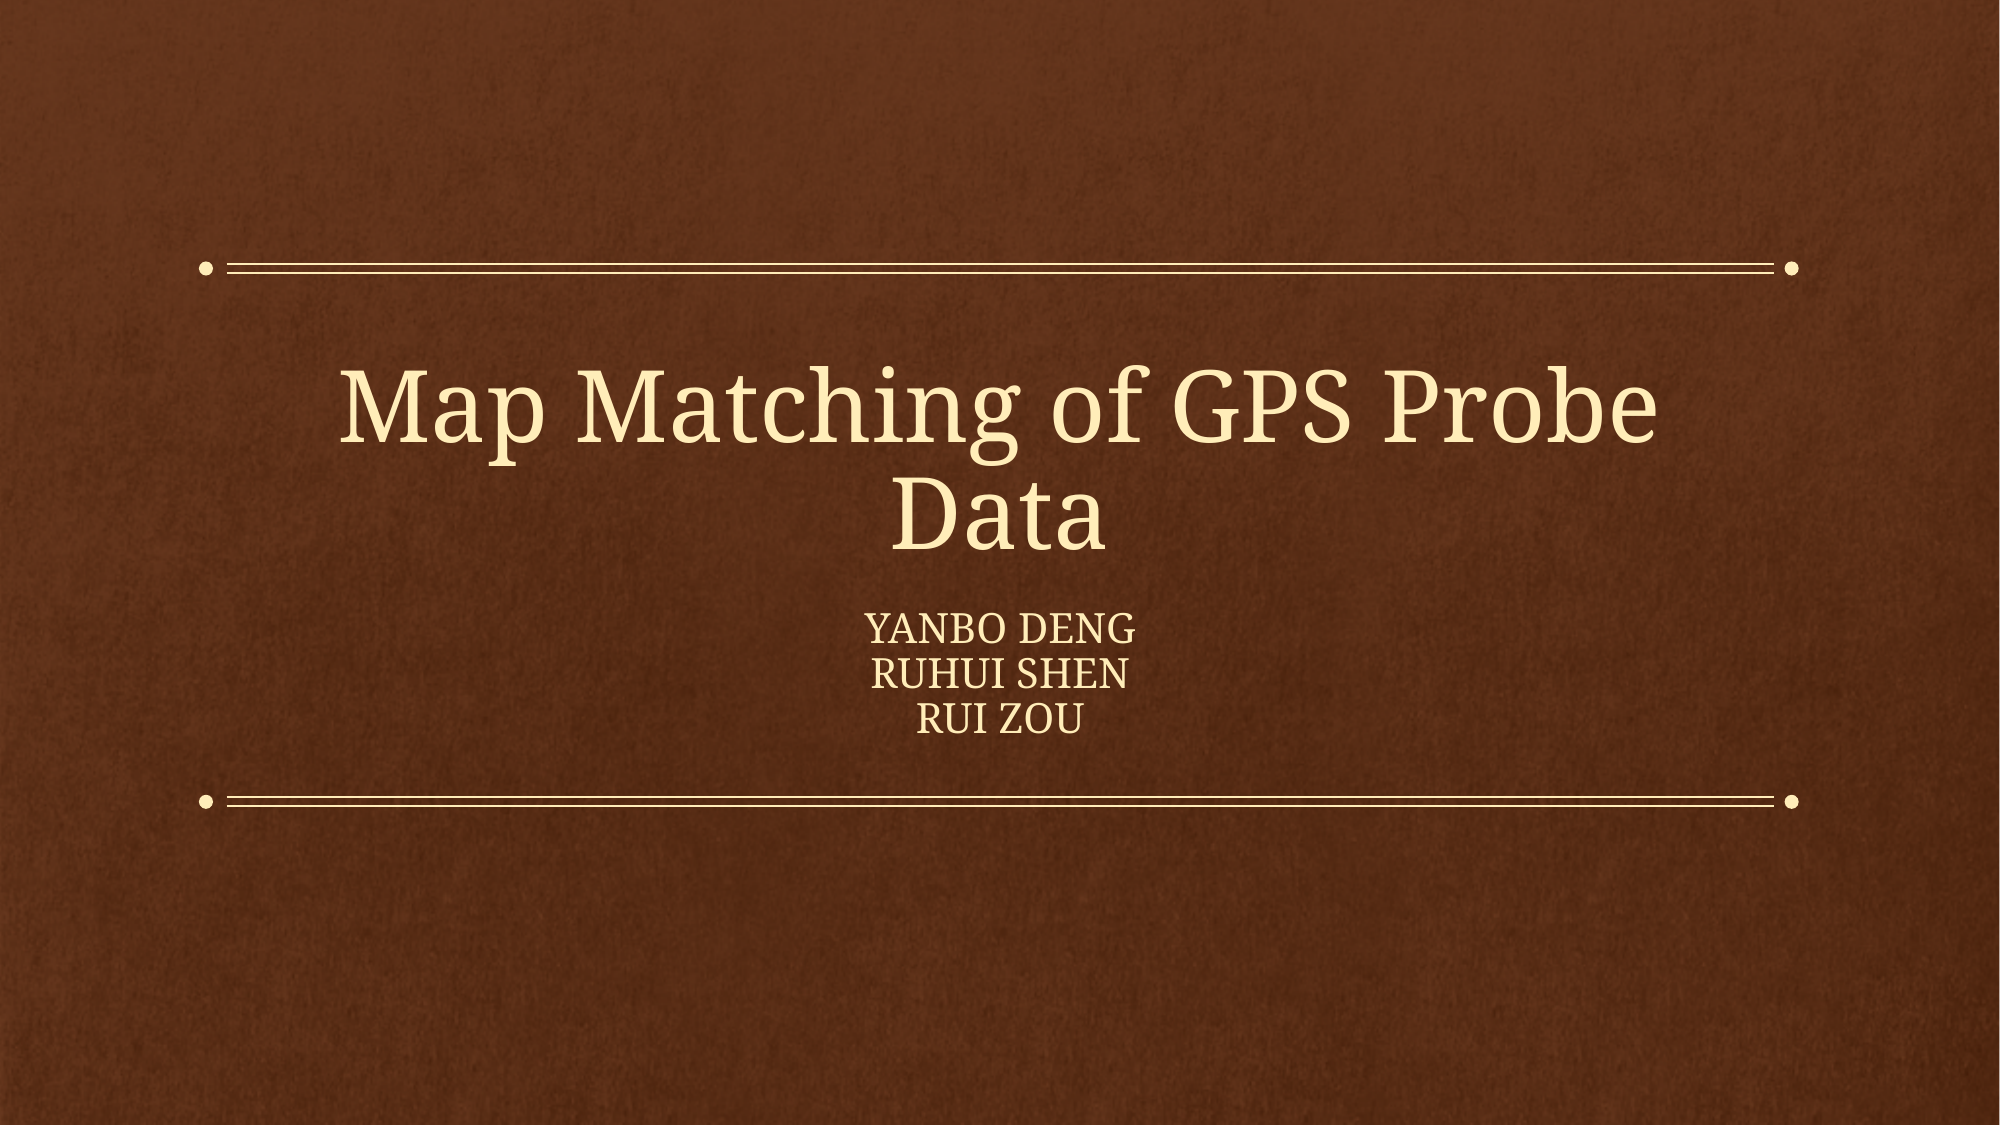

# Map Matching of GPS Probe Data
Yanbo Deng
Ruhui Shen
Rui zou